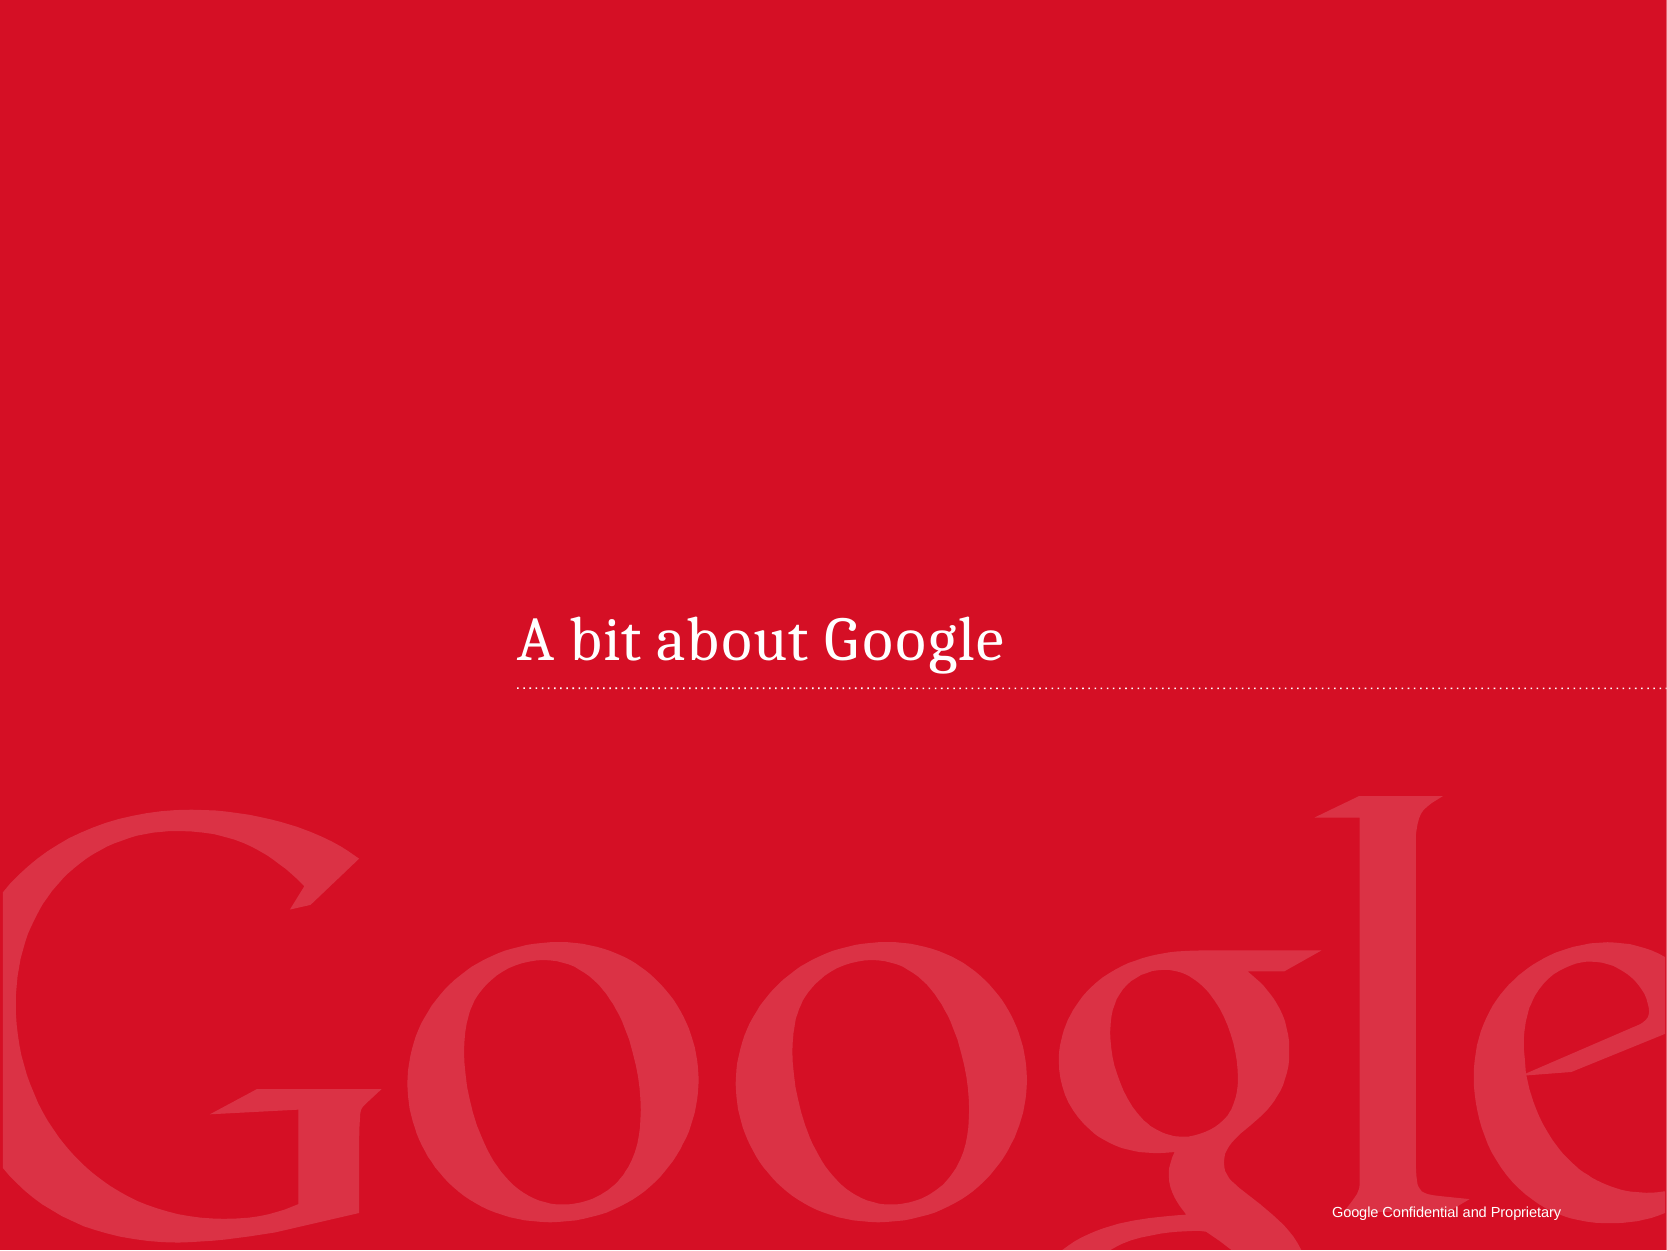

# A bit about Google

Google Confidential and Proprietary